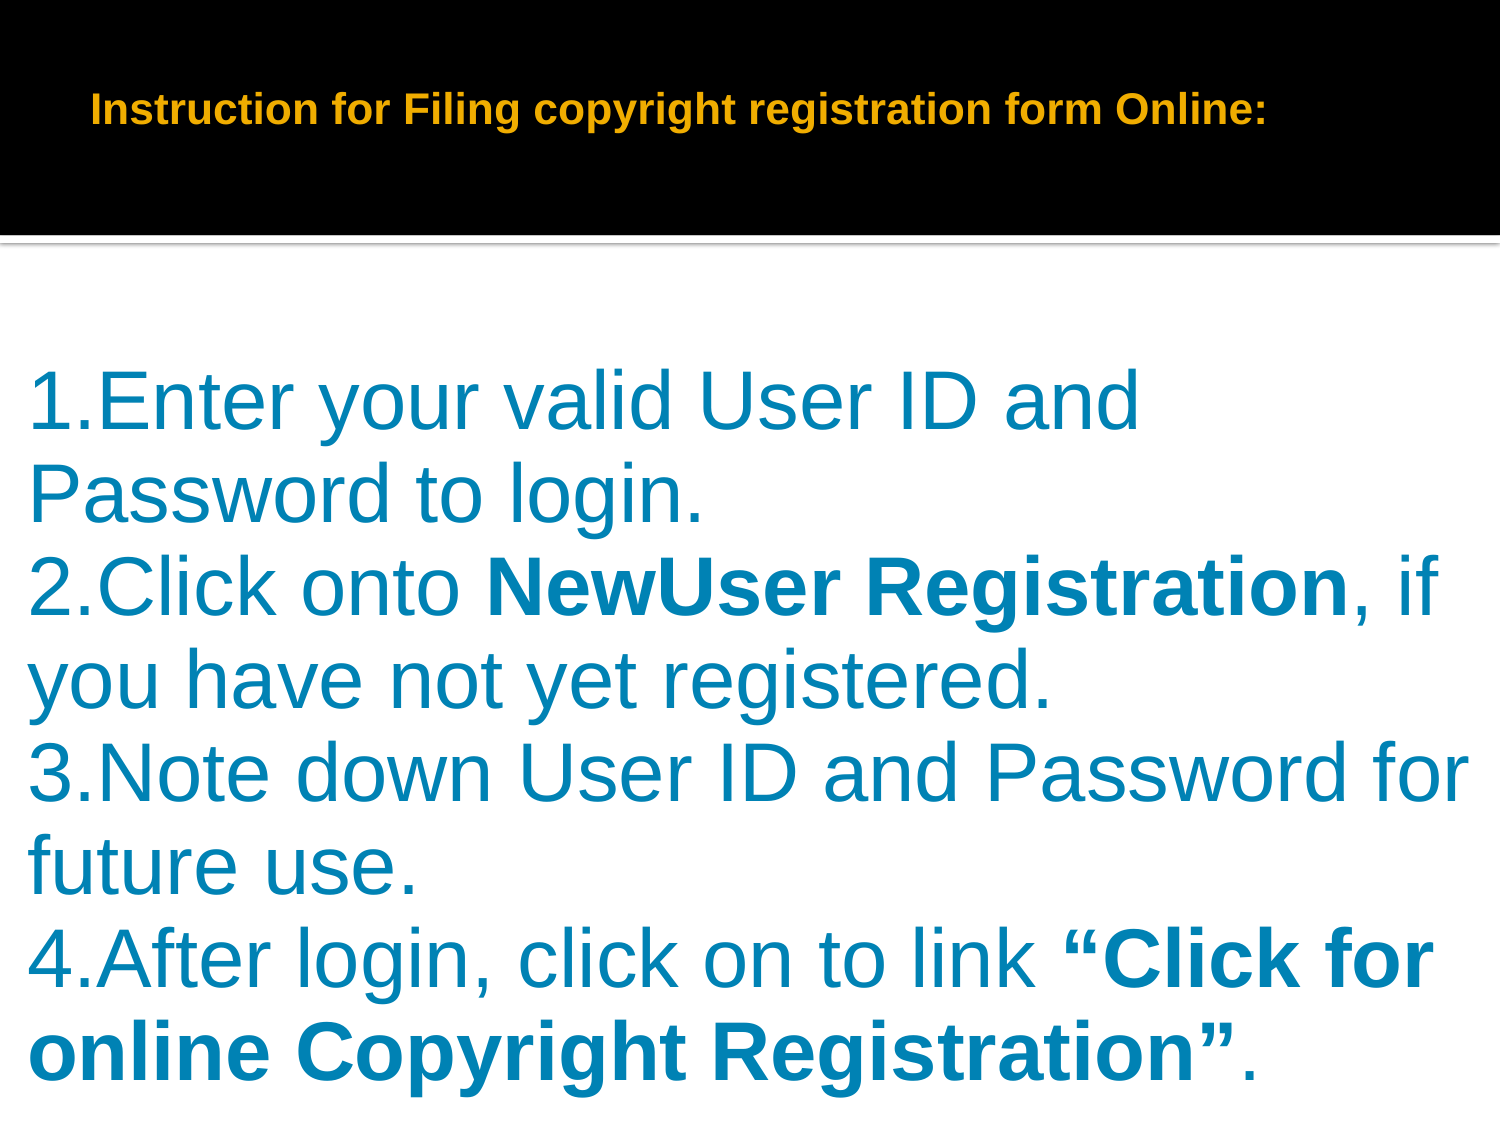

# Instruction for Filing copyright registration form Online:
|  |
| --- |
| Enter your valid User ID and Password to login. Click onto NewUser Registration, if you have not yet registered. Note down User ID and Password for future use. After login, click on to link “Click for online Copyright Registration”. |